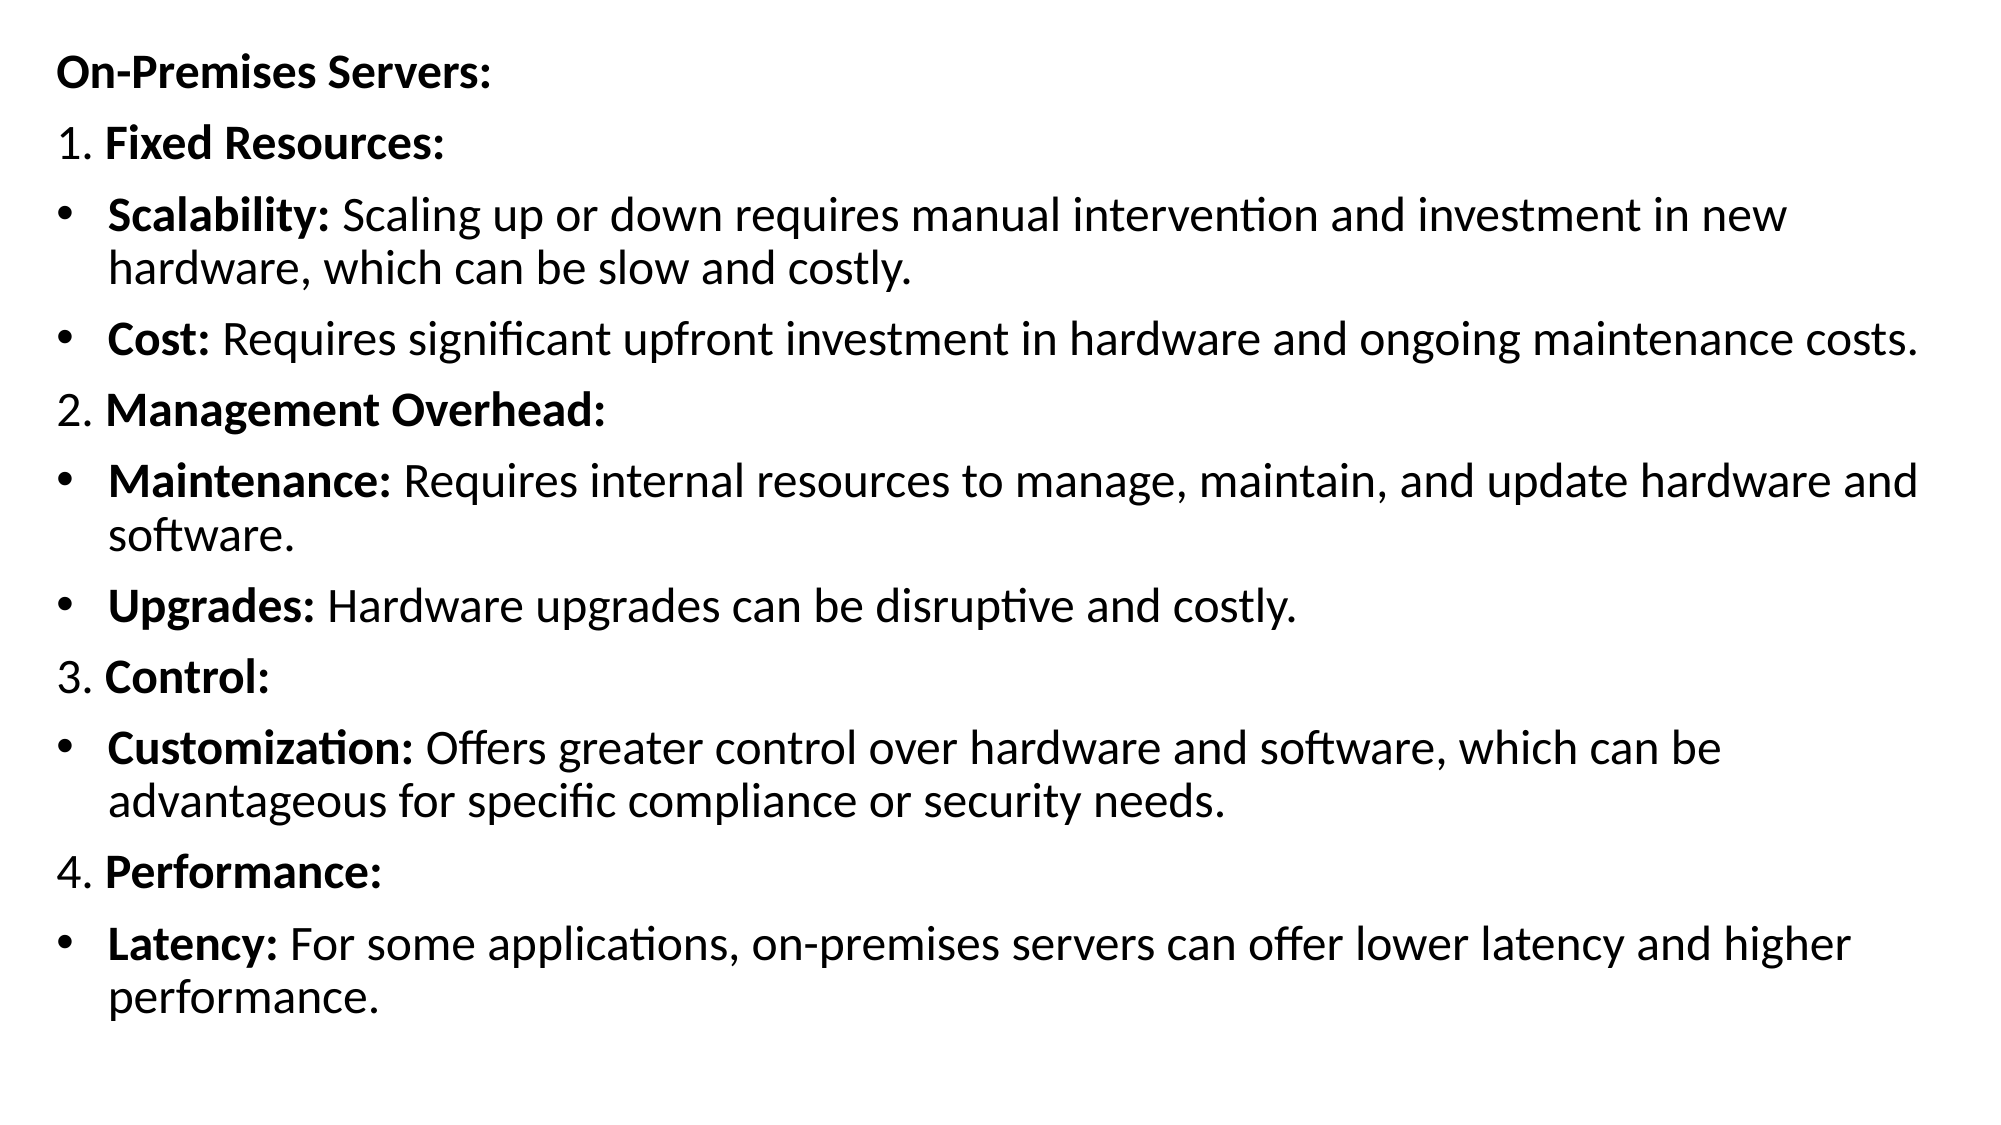

On-Premises Servers:
1. Fixed Resources:
Scalability: Scaling up or down requires manual intervention and investment in new hardware, which can be slow and costly.
Cost: Requires significant upfront investment in hardware and ongoing maintenance costs.
2. Management Overhead:
Maintenance: Requires internal resources to manage, maintain, and update hardware and software.
Upgrades: Hardware upgrades can be disruptive and costly.
3. Control:
Customization: Offers greater control over hardware and software, which can be advantageous for specific compliance or security needs.
4. Performance:
Latency: For some applications, on-premises servers can offer lower latency and higher performance.